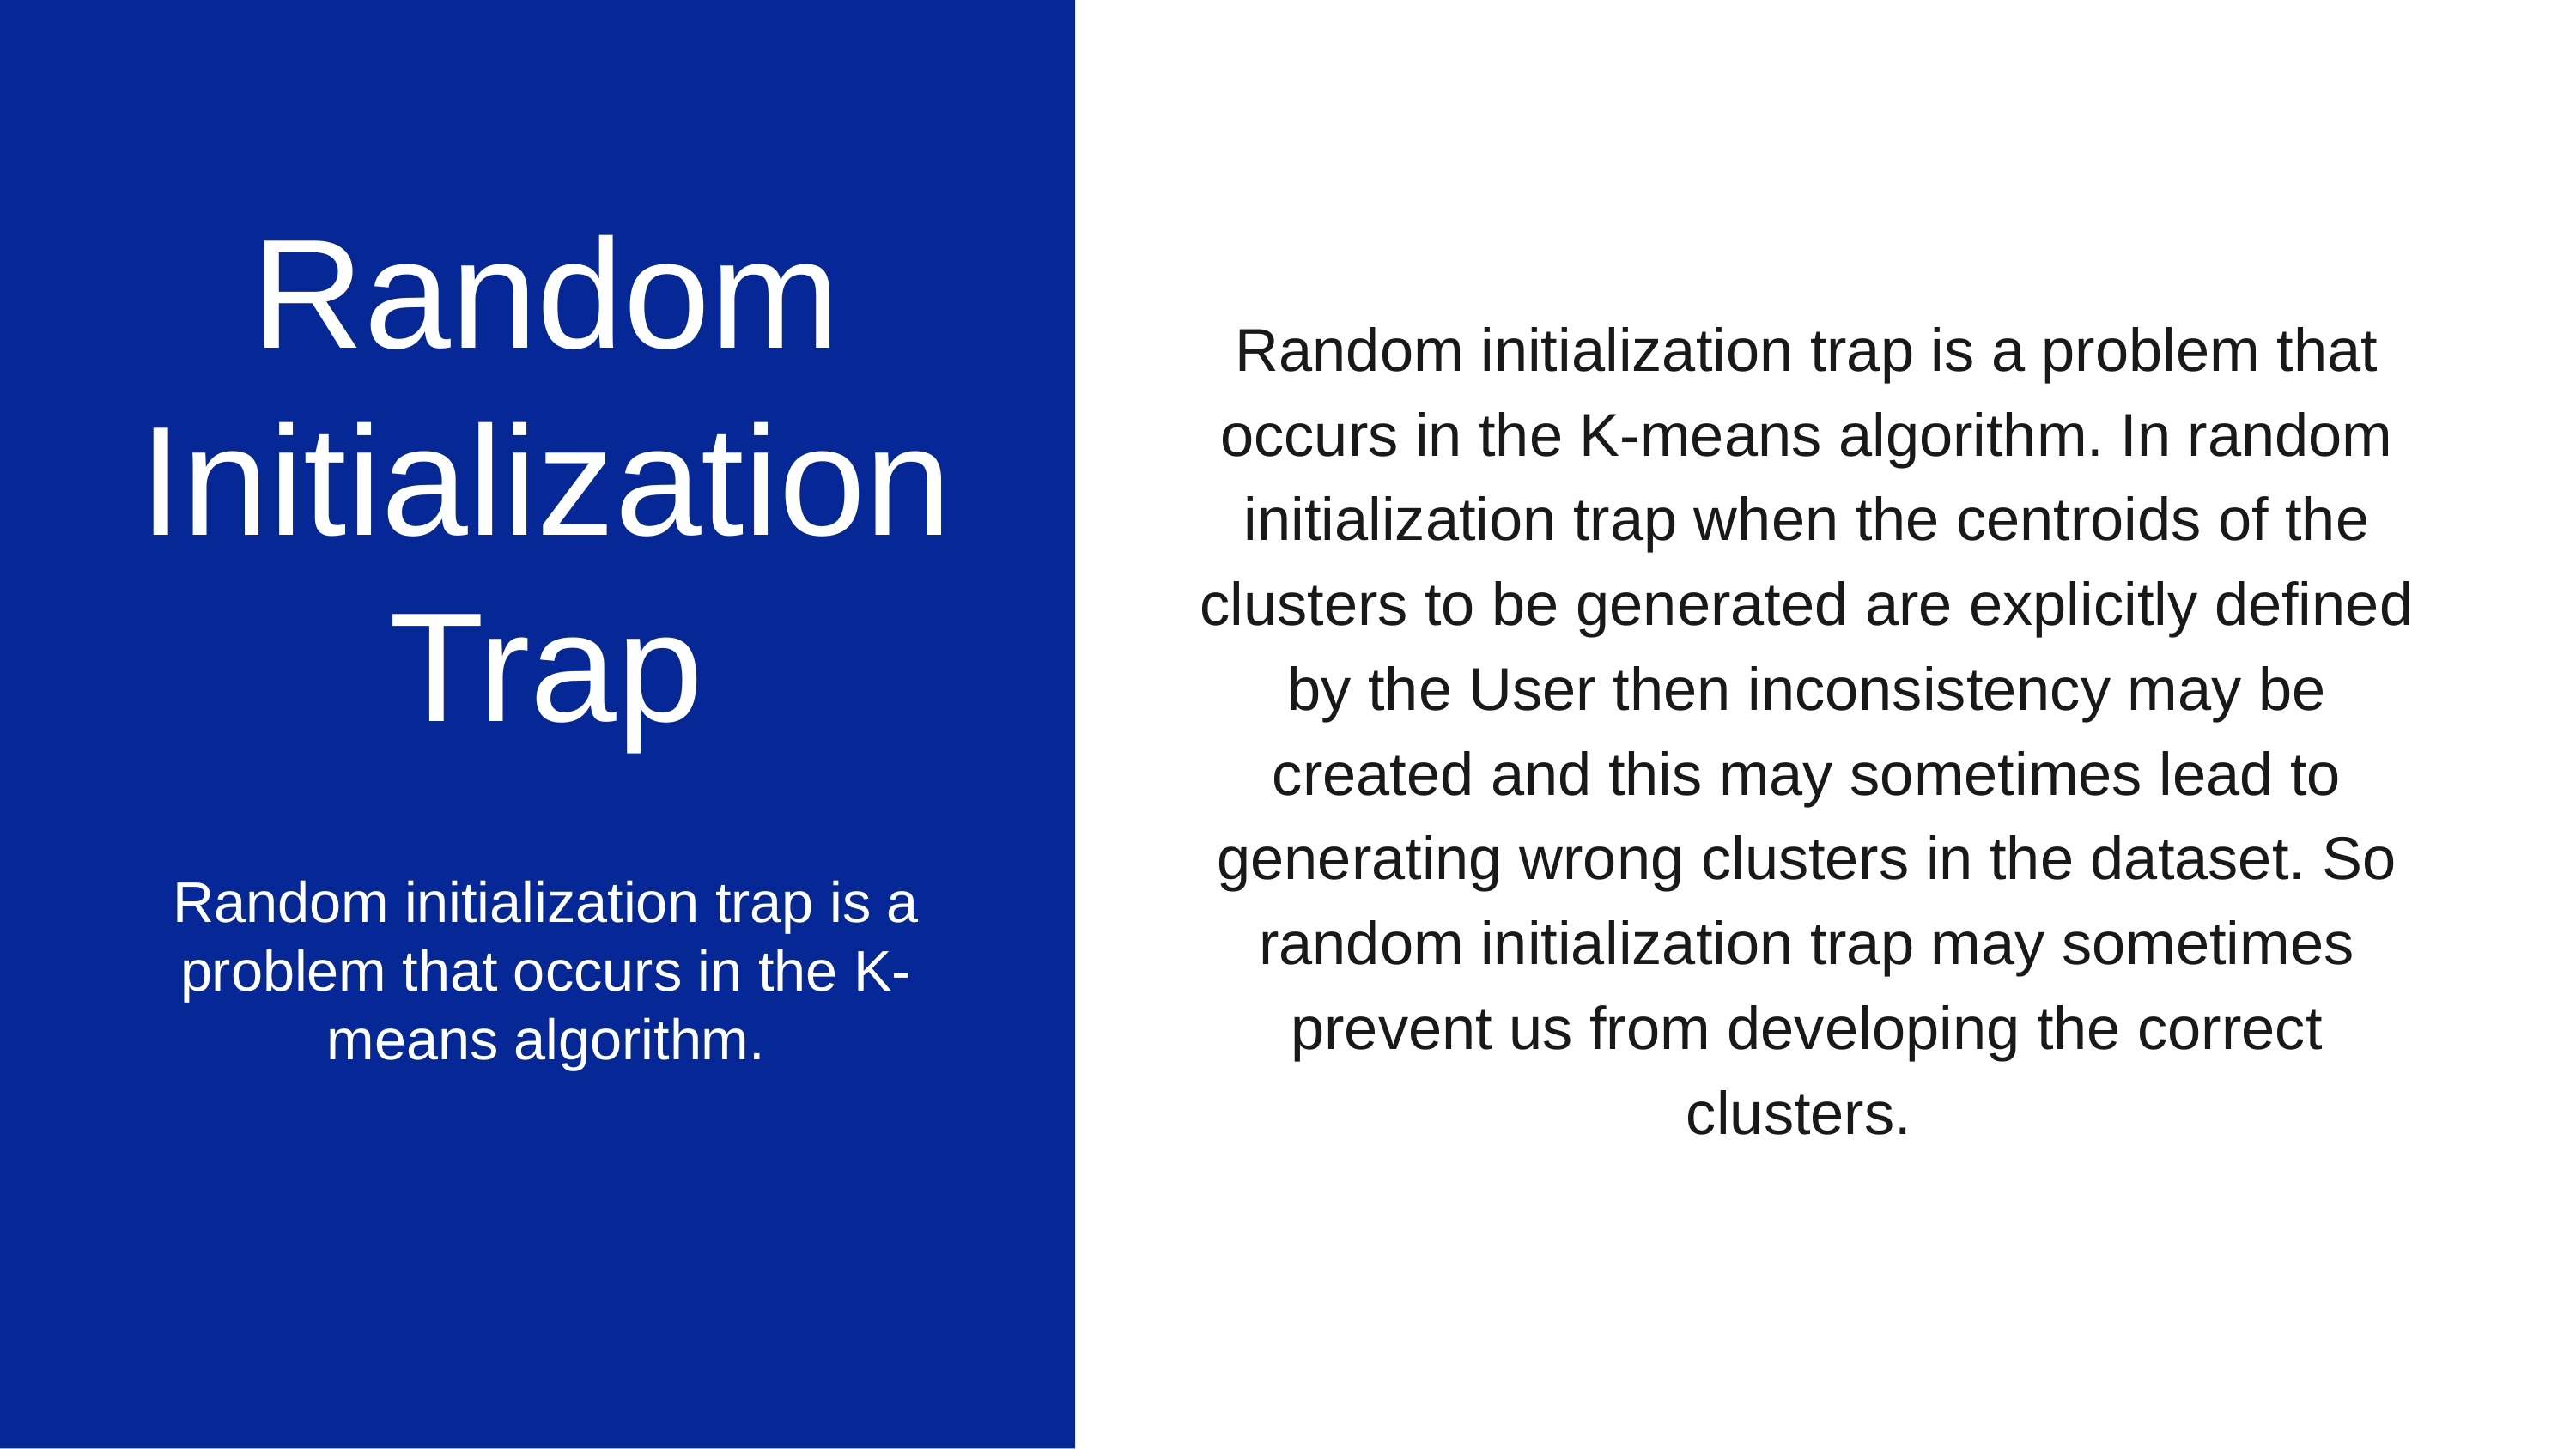

case
Random Initialization Trap

Random initialization trap is a problem that occurs in the K-means algorithm. In random initialization trap when the centroids of the clusters to be generated are explicitly defined by the User then inconsistency may be created and this may sometimes lead to generating wrong clusters in the dataset. So random initialization trap may sometimes prevent us from developing the correct clusters.
Random initialization trap is a problem that occurs in the K-means algorithm.